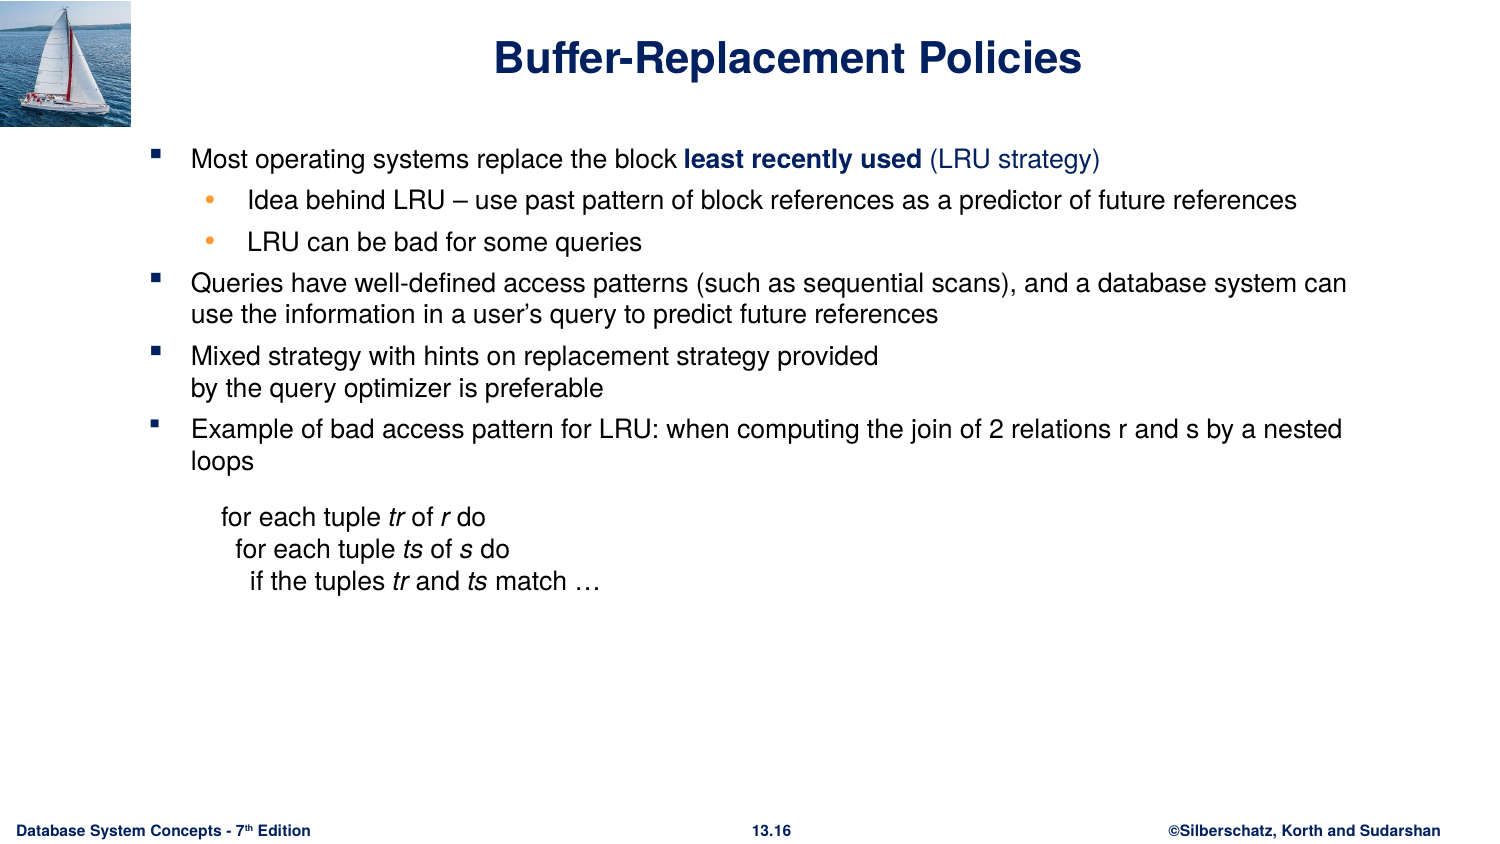

# Buffer-Replacement Policies
Most operating systems replace the block least recently used (LRU strategy)
Idea behind LRU – use past pattern of block references as a predictor of future references
LRU can be bad for some queries
Queries have well-defined access patterns (such as sequential scans), and a database system can use the information in a user’s query to predict future references
Mixed strategy with hints on replacement strategy provided
by the query optimizer is preferable
Example of bad access pattern for LRU: when computing the join of 2 relations r and s by a nested loops
          for each tuple tr of r do
            for each tuple ts of s do
              if the tuples tr and ts match …